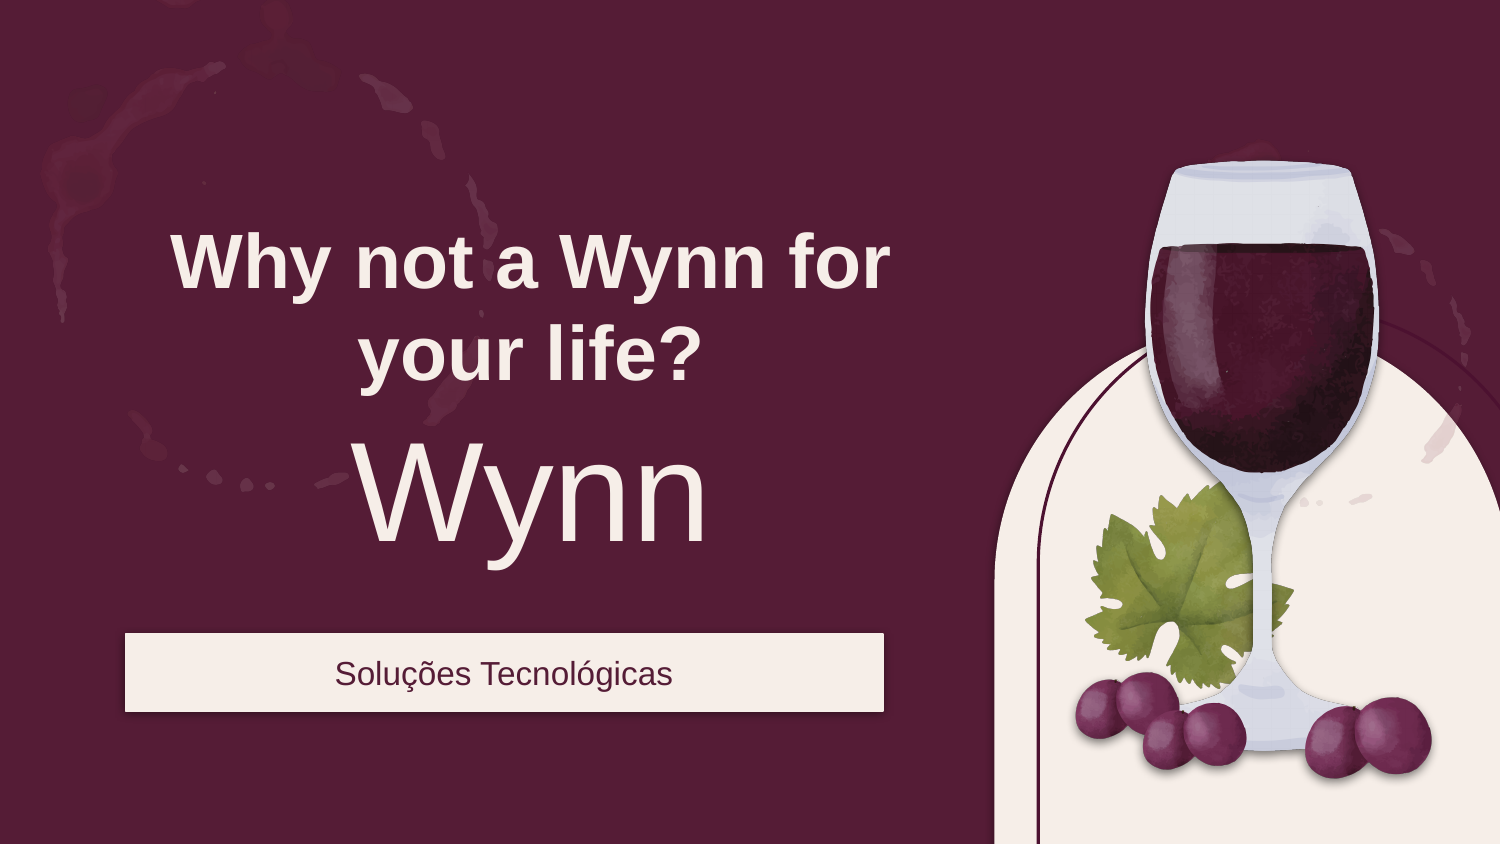

# Why not a Wynn for your life?
Wynn
Soluções Tecnológicas